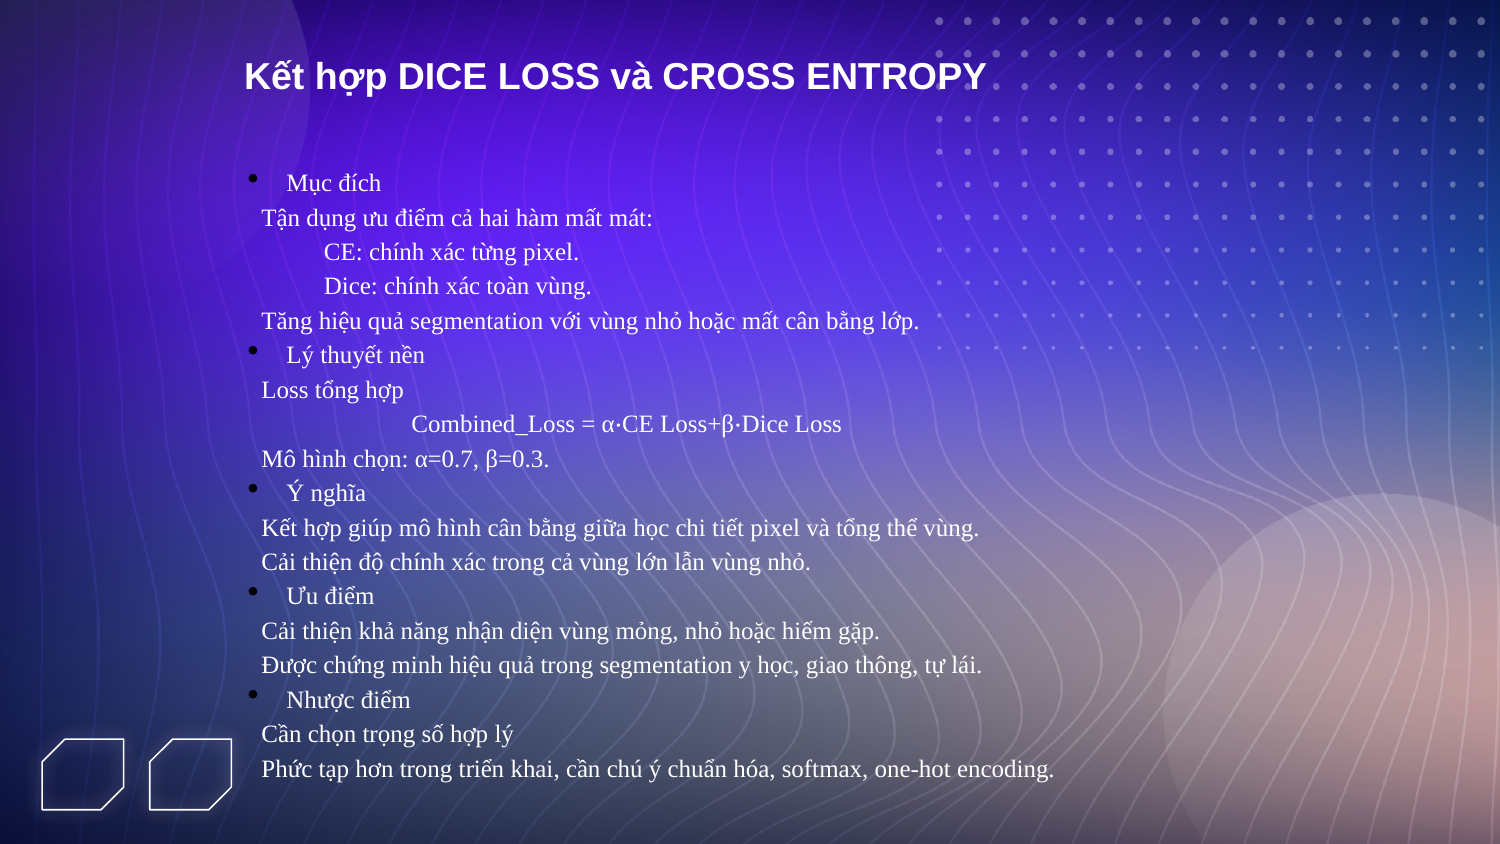

# Kết hợp DICE LOSS và CROSS ENTROPY
Mục đích
Tận dụng ưu điểm cả hai hàm mất mát:
CE: chính xác từng pixel.
Dice: chính xác toàn vùng.
Tăng hiệu quả segmentation với vùng nhỏ hoặc mất cân bằng lớp.
Lý thuyết nền
Loss tổng hợp
	Combined_Loss = α⋅CE Loss+β⋅Dice Loss
Mô hình chọn: α=0.7, β=0.3.
Ý nghĩa
Kết hợp giúp mô hình cân bằng giữa học chi tiết pixel và tổng thể vùng.
Cải thiện độ chính xác trong cả vùng lớn lẫn vùng nhỏ.
Ưu điểm
Cải thiện khả năng nhận diện vùng mỏng, nhỏ hoặc hiếm gặp.
Được chứng minh hiệu quả trong segmentation y học, giao thông, tự lái.
Nhược điểm
Cần chọn trọng số hợp lý
Phức tạp hơn trong triển khai, cần chú ý chuẩn hóa, softmax, one-hot encoding.